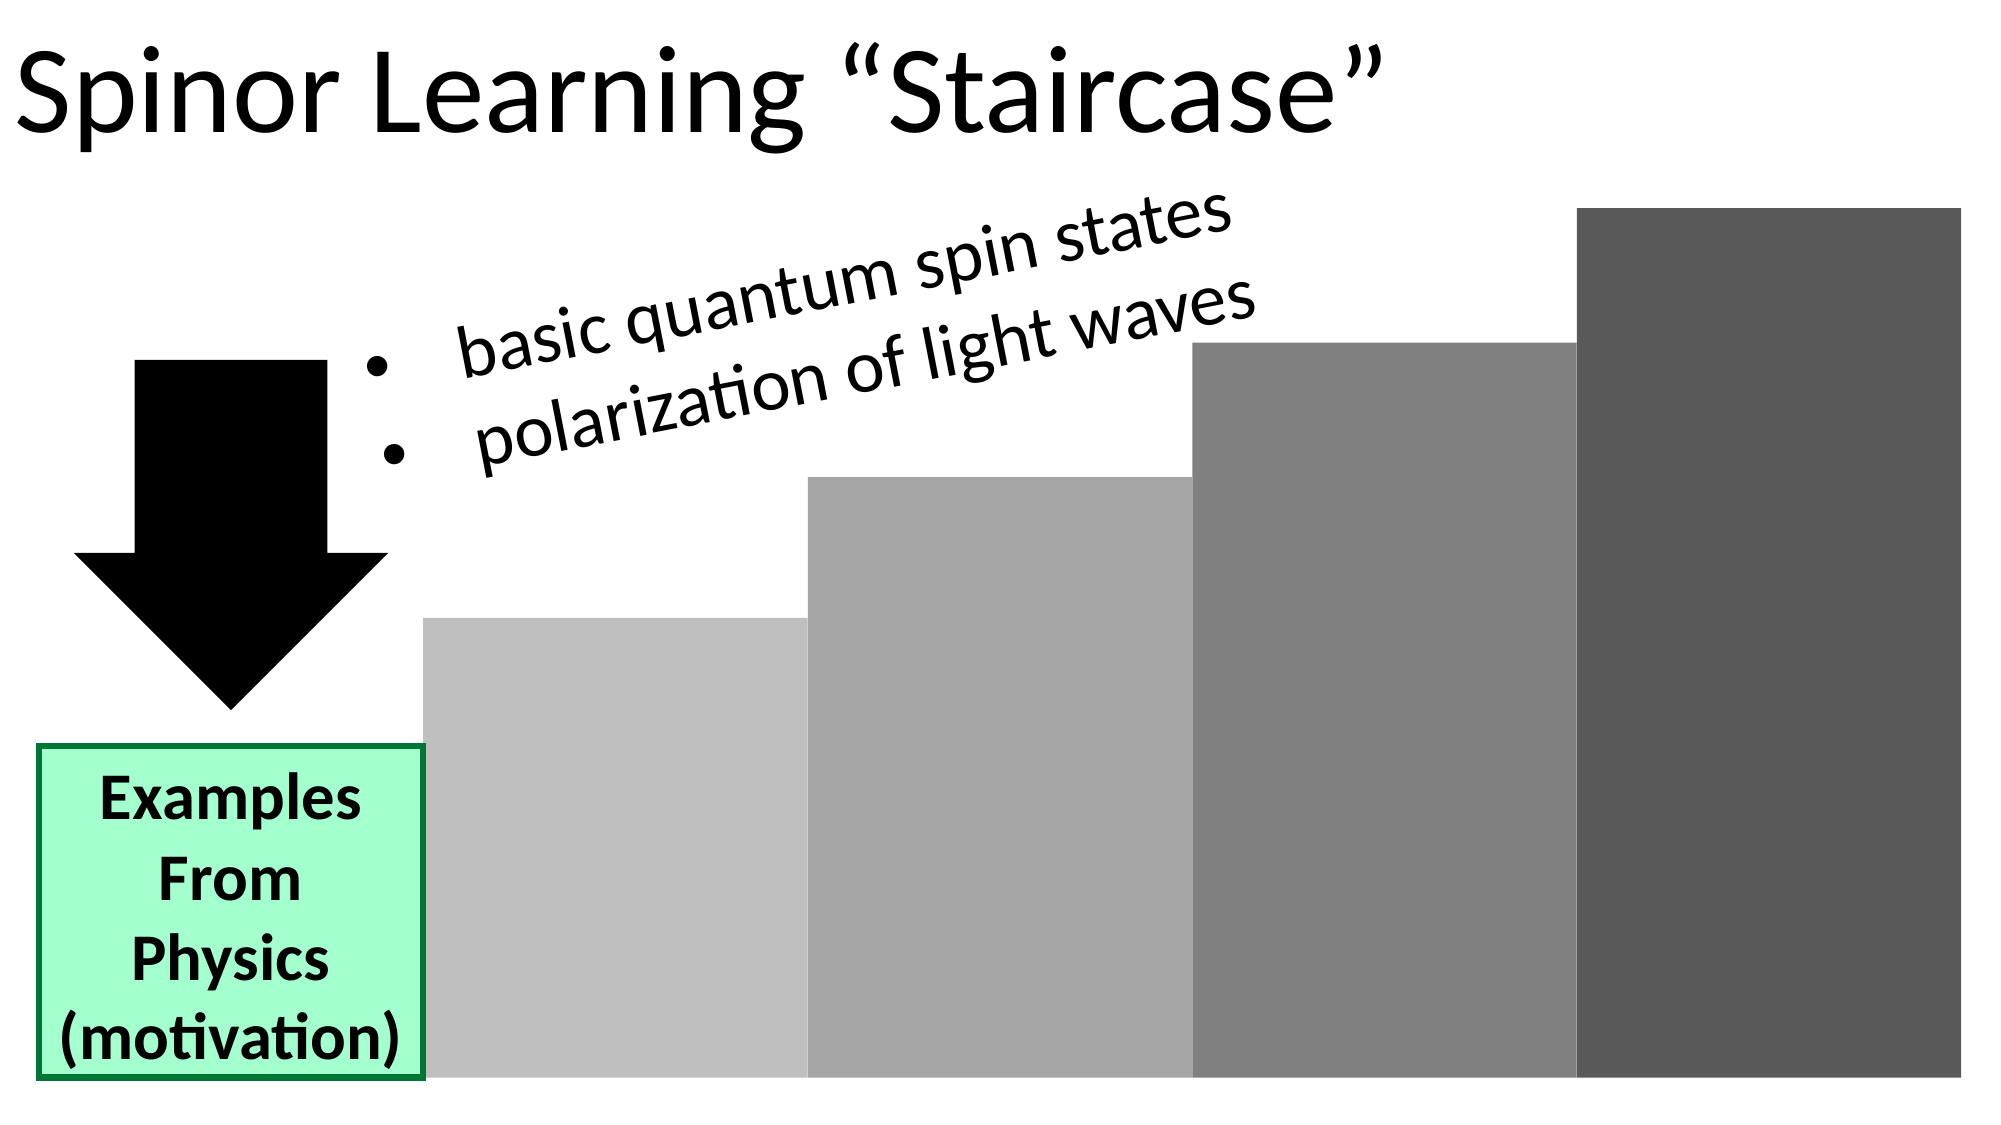

Spinor Learning “Staircase”

basic quantum spin states
polarization of light waves

Examples From Physics (motivation)